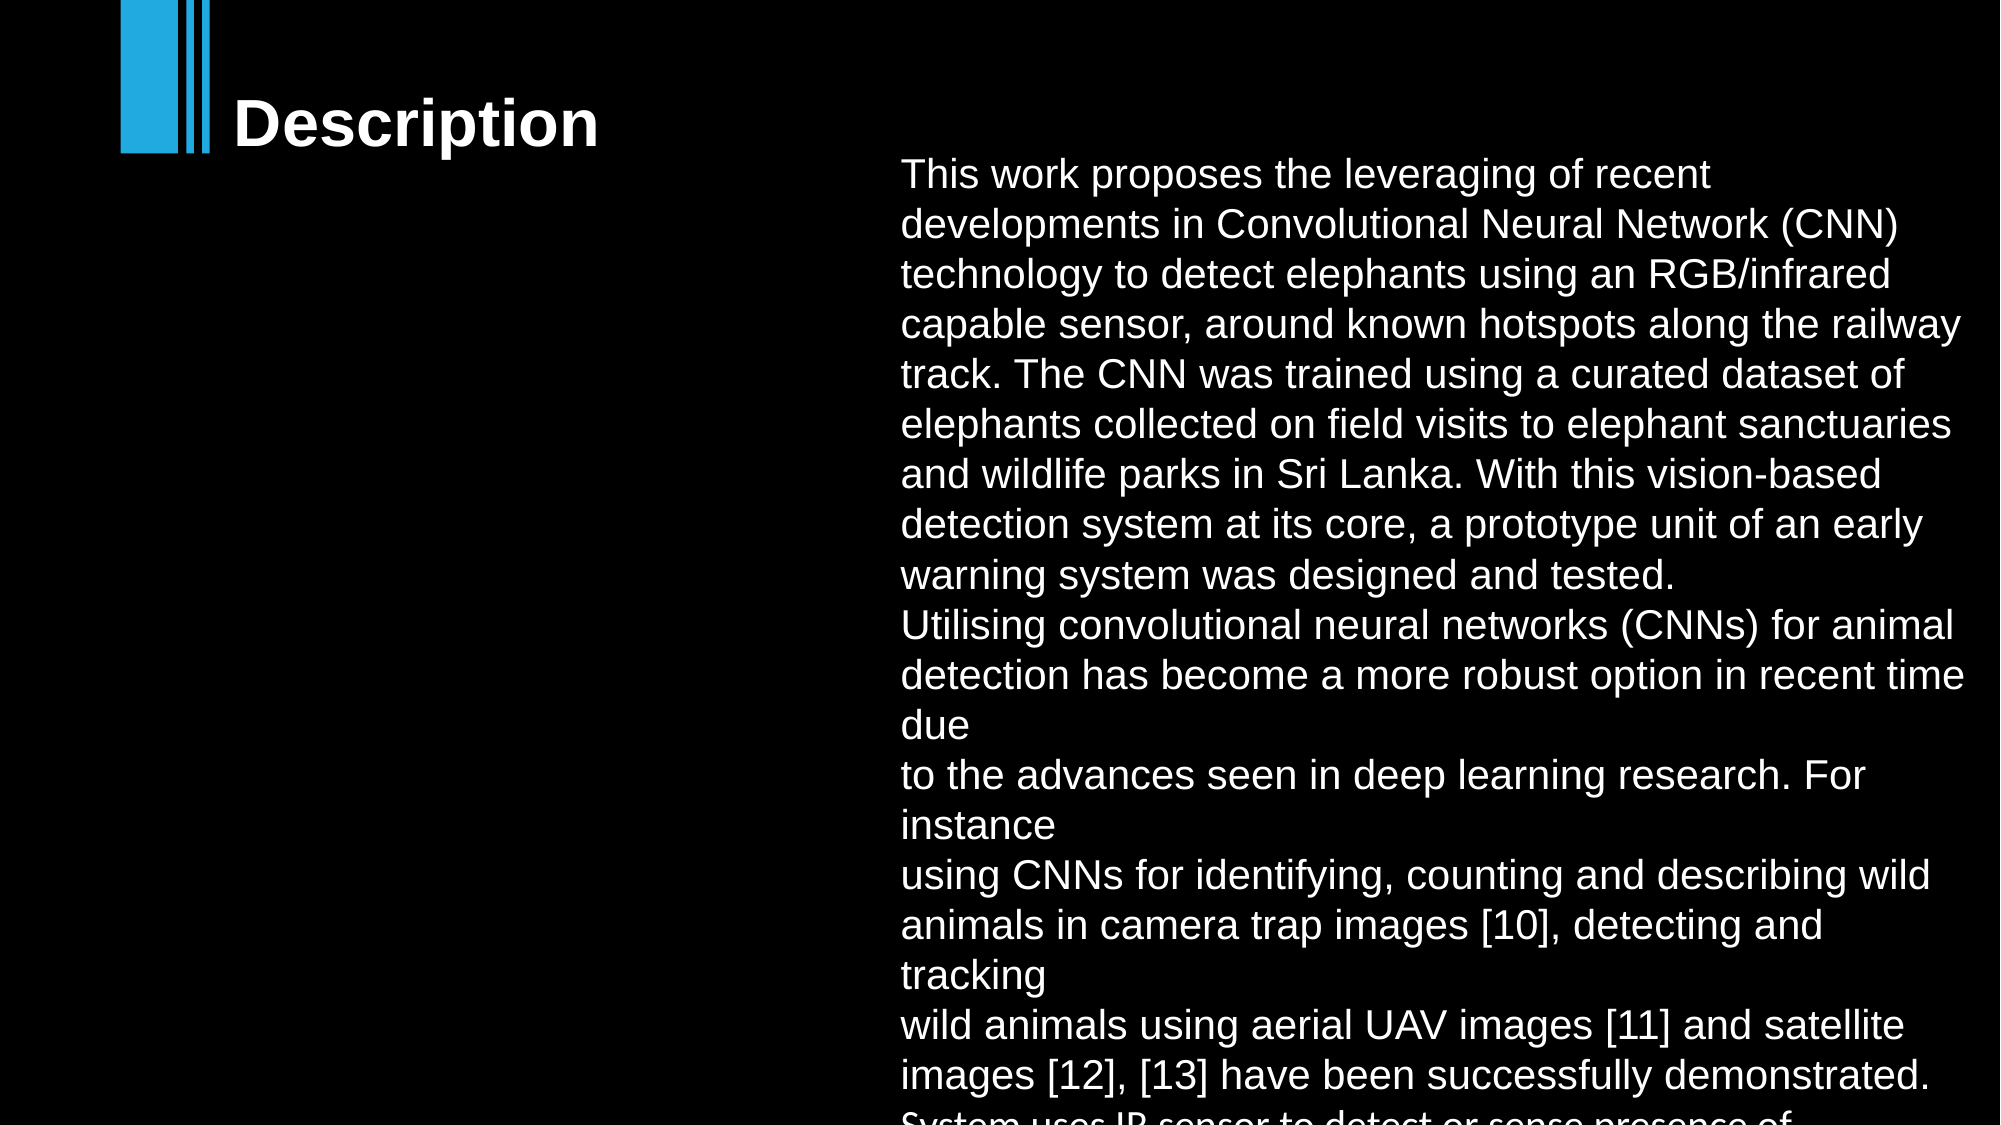

Description

This work proposes the leveraging of recent developments in Convolutional Neural Network (CNN) technology to detect elephants using an RGB/infrared capable sensor, around known hotspots along the railway track. The CNN was trained using a curated dataset of elephants collected on ﬁeld visits to elephant sanctuaries and wildlife parks in Sri Lanka. With this vision-based detection system at its core, a prototype unit of an early warning system was designed and tested.
Utilising convolutional neural networks (CNNs) for animal
detection has become a more robust option in recent time due
to the advances seen in deep learning research. For instance
using CNNs for identifying, counting and describing wild
animals in camera trap images [10], detecting and tracking
wild animals using aerial UAV images [11] and satellite
images [12], [13] have been successfully demonstrated. System uses IR sensor to detect or sense presence of ELEPHANTS AND report it to the online server over IOT.